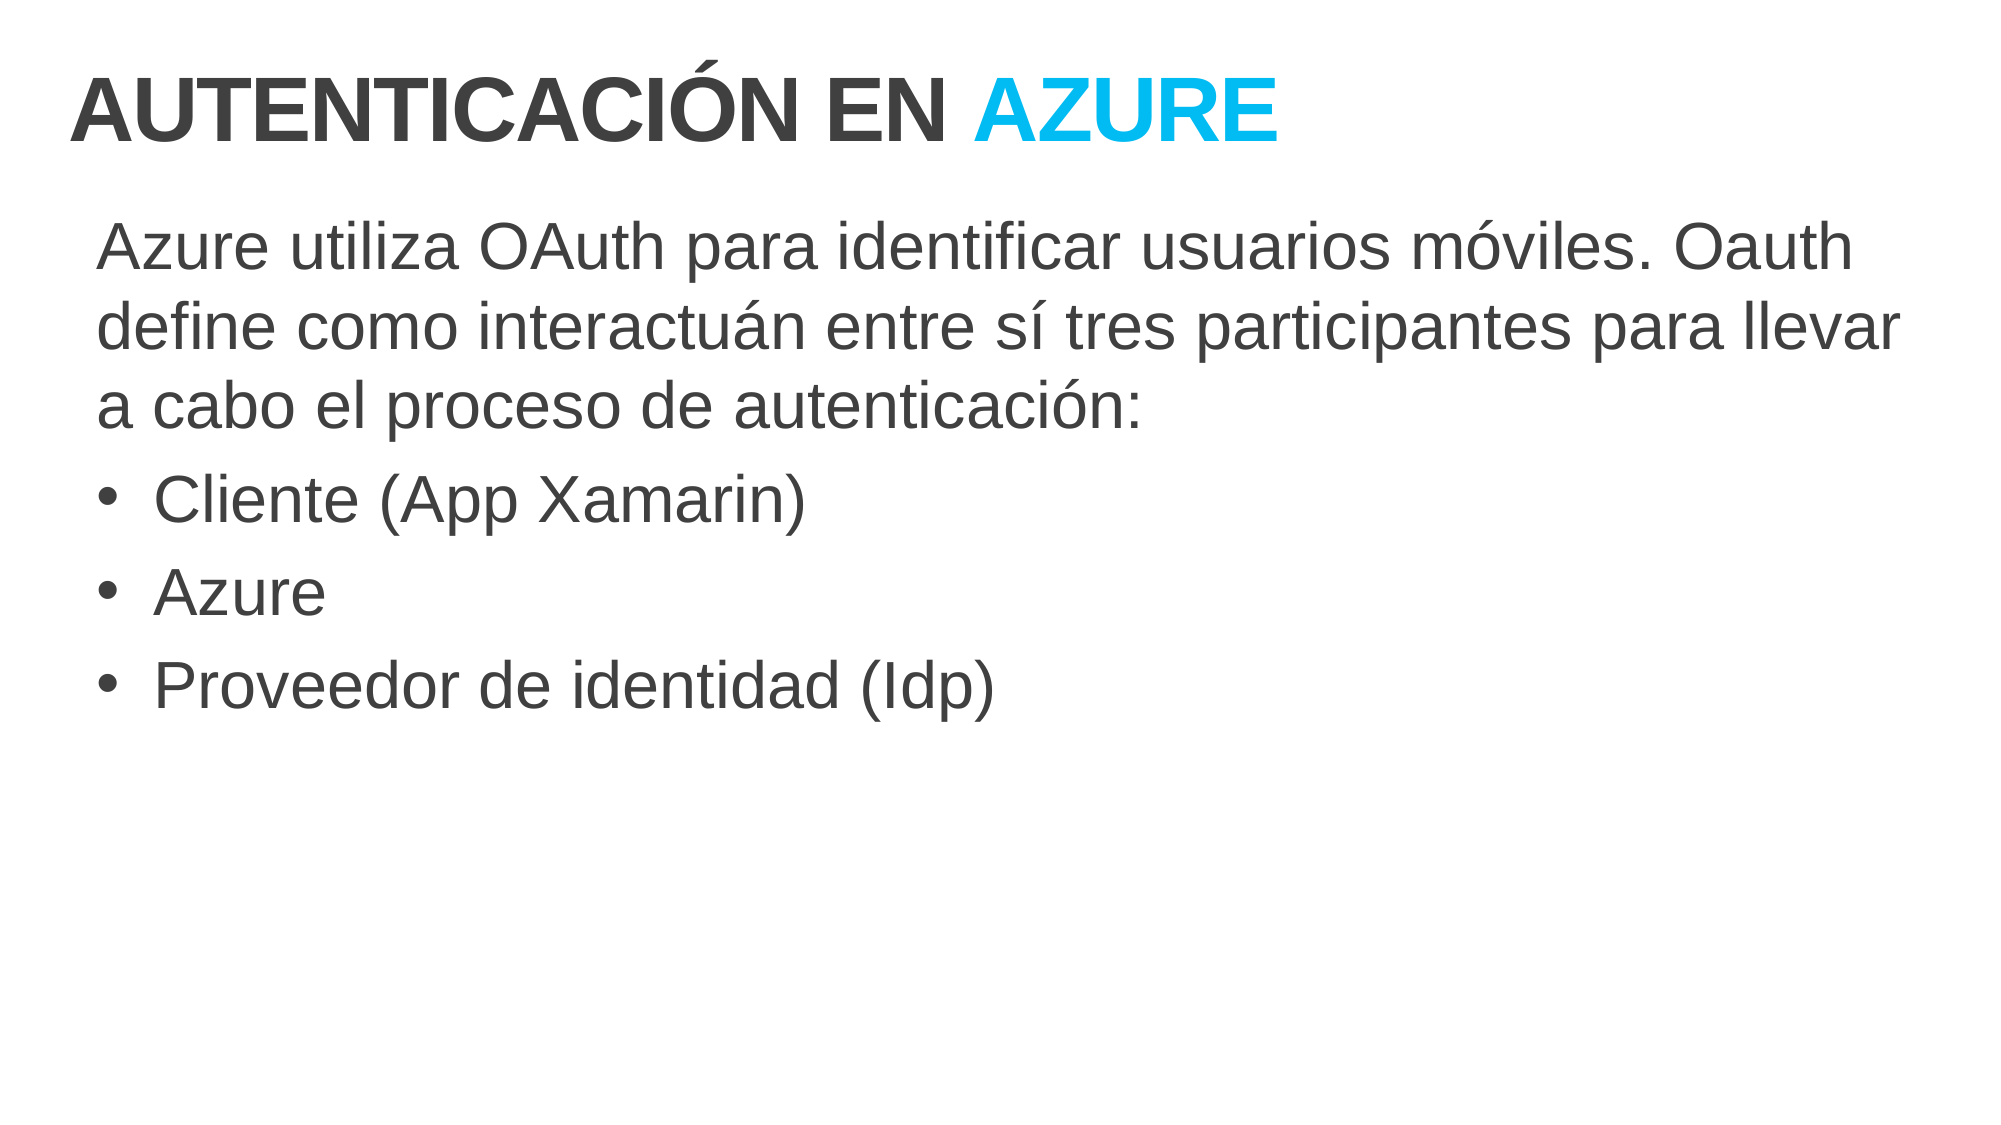

# AUTENTICACIÓN EN AZURE
Azure utiliza OAuth para identificar usuarios móviles. Oauth define como interactuán entre sí tres participantes para llevar a cabo el proceso de autenticación:
Cliente (App Xamarin)
Azure
Proveedor de identidad (Idp)